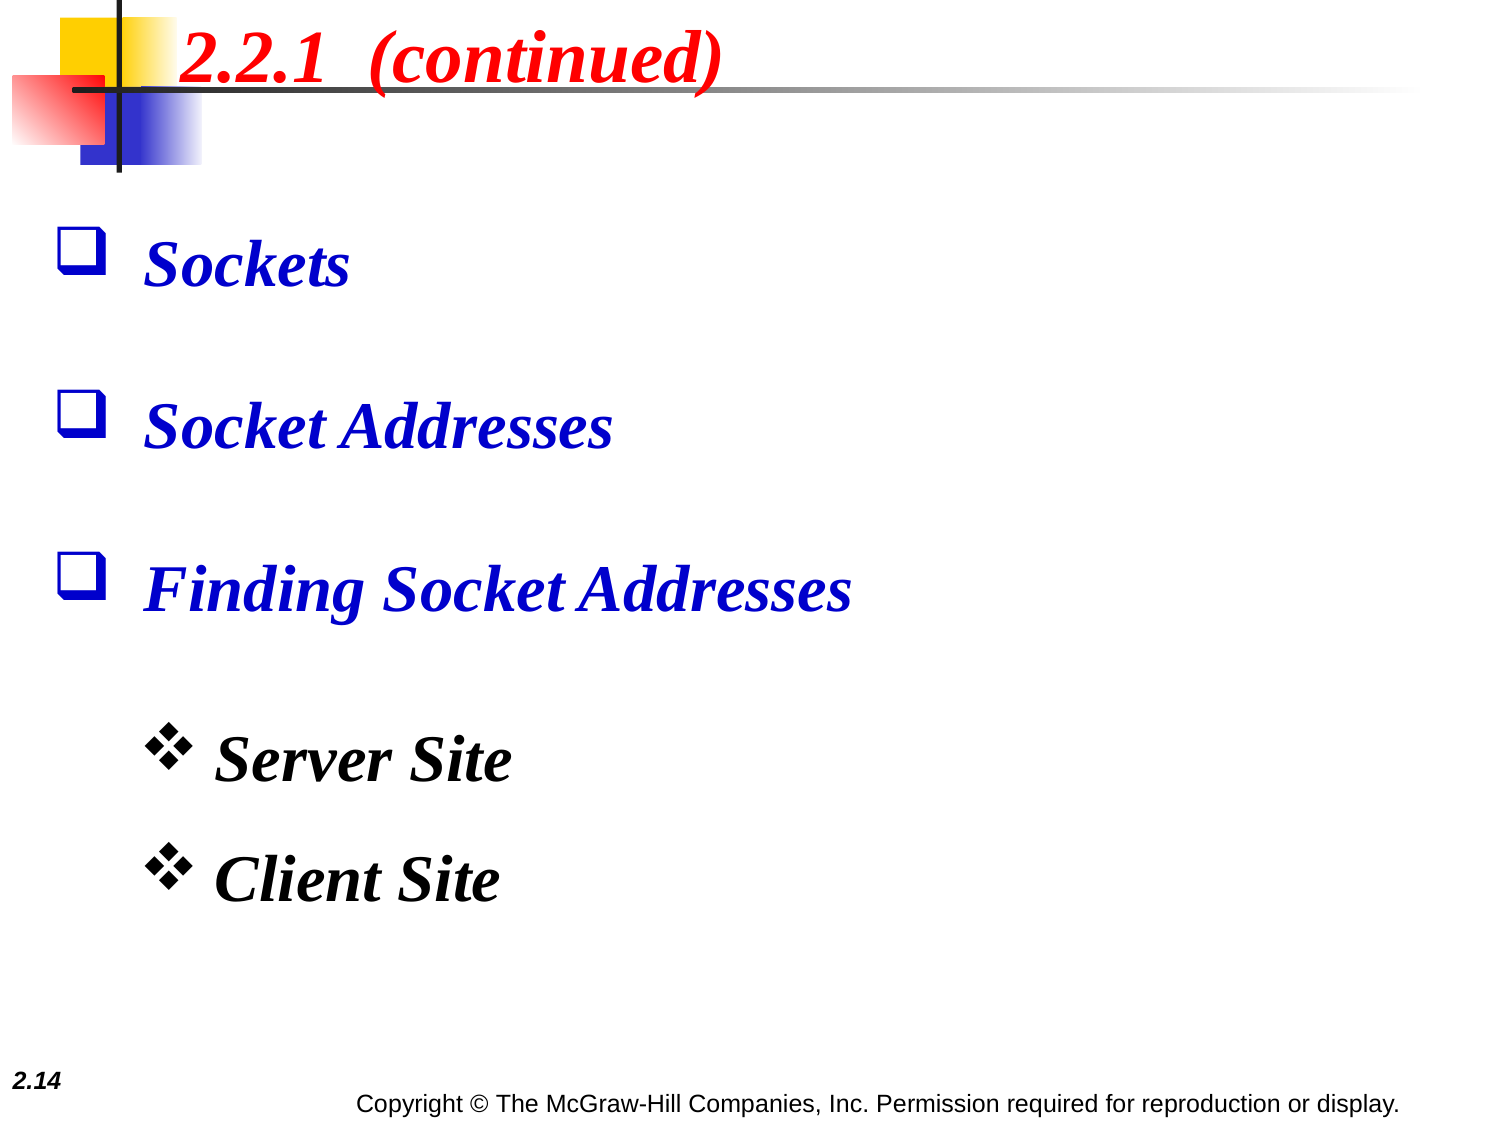

2.2.1  (continued)

 Sockets
 Socket Addresses
 Finding Socket Addresses
Server Site
Client Site
2.14